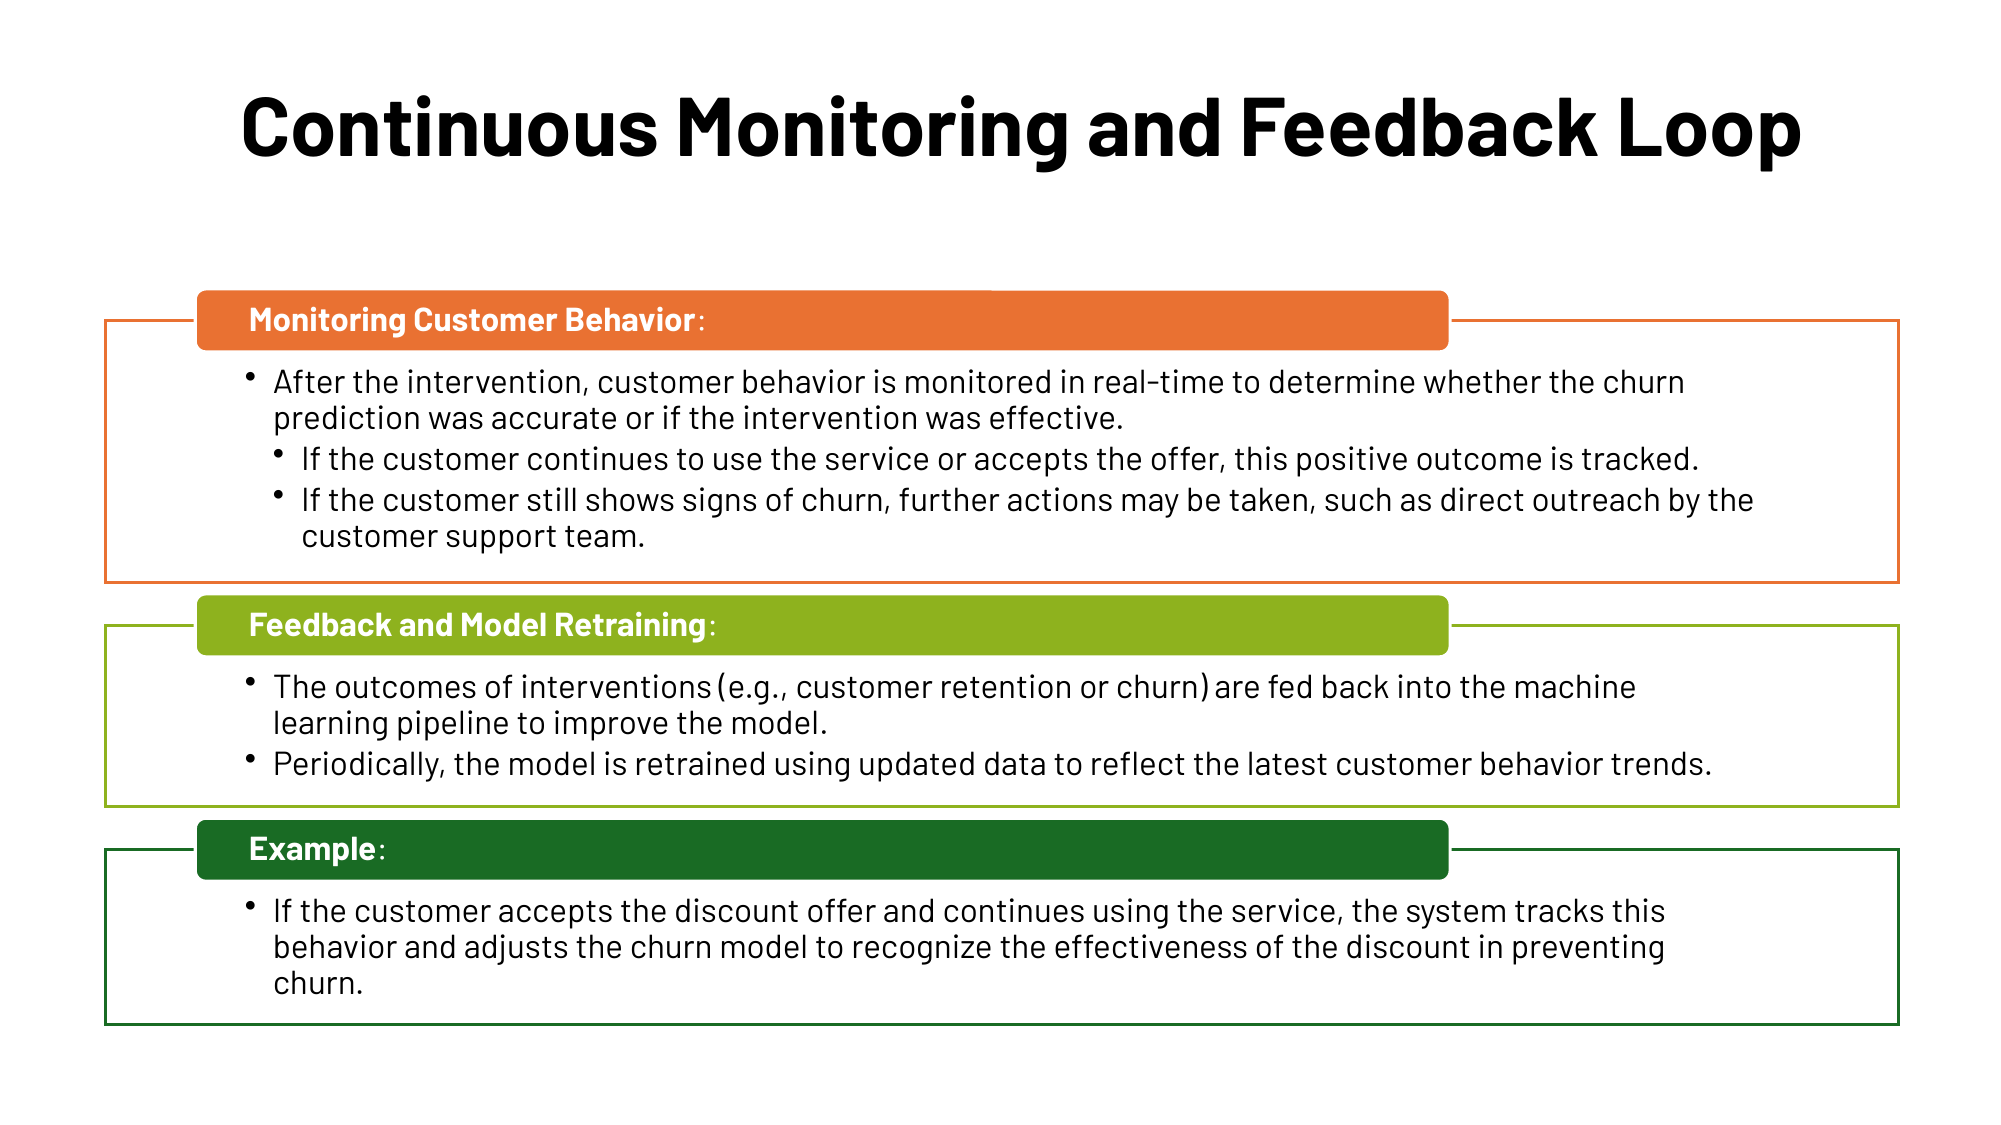

# Continuous Monitoring and Feedback Loop
After the intervention, customer behavior is monitored in real-time to determine whether the churn prediction was accurate or if the intervention was effective.
If the customer continues to use the service or accepts the offer, this positive outcome is tracked.
If the customer still shows signs of churn, further actions may be taken, such as direct outreach by the customer support team.
Monitoring Customer Behavior:
The outcomes of interventions (e.g., customer retention or churn) are fed back into the machine learning pipeline to improve the model.
Periodically, the model is retrained using updated data to reflect the latest customer behavior trends.
Feedback and Model Retraining:
If the customer accepts the discount offer and continues using the service, the system tracks this behavior and adjusts the churn model to recognize the effectiveness of the discount in preventing churn.
Example: